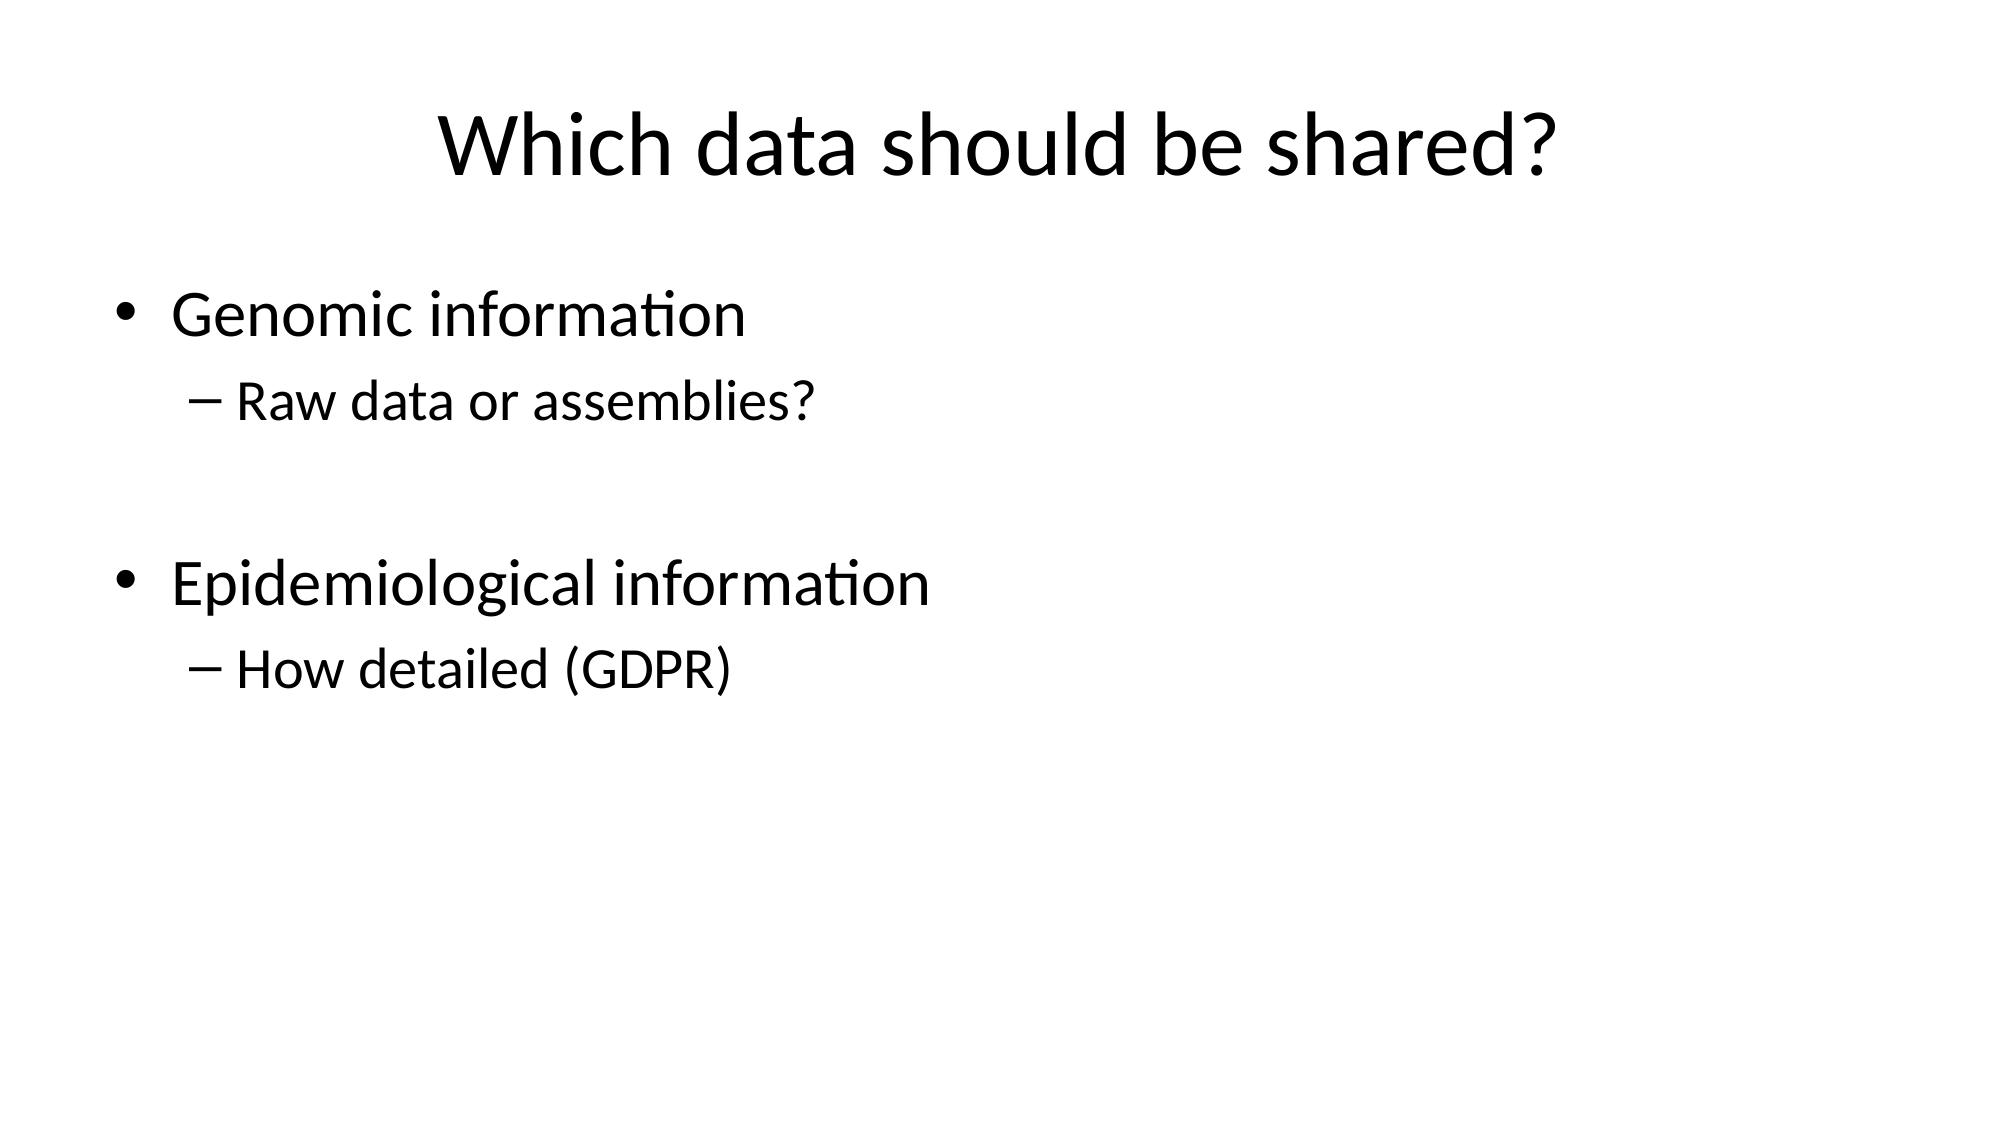

# Which data should be shared?

Genomic information
Raw data or assemblies?

Epidemiological information
How detailed (GDPR)